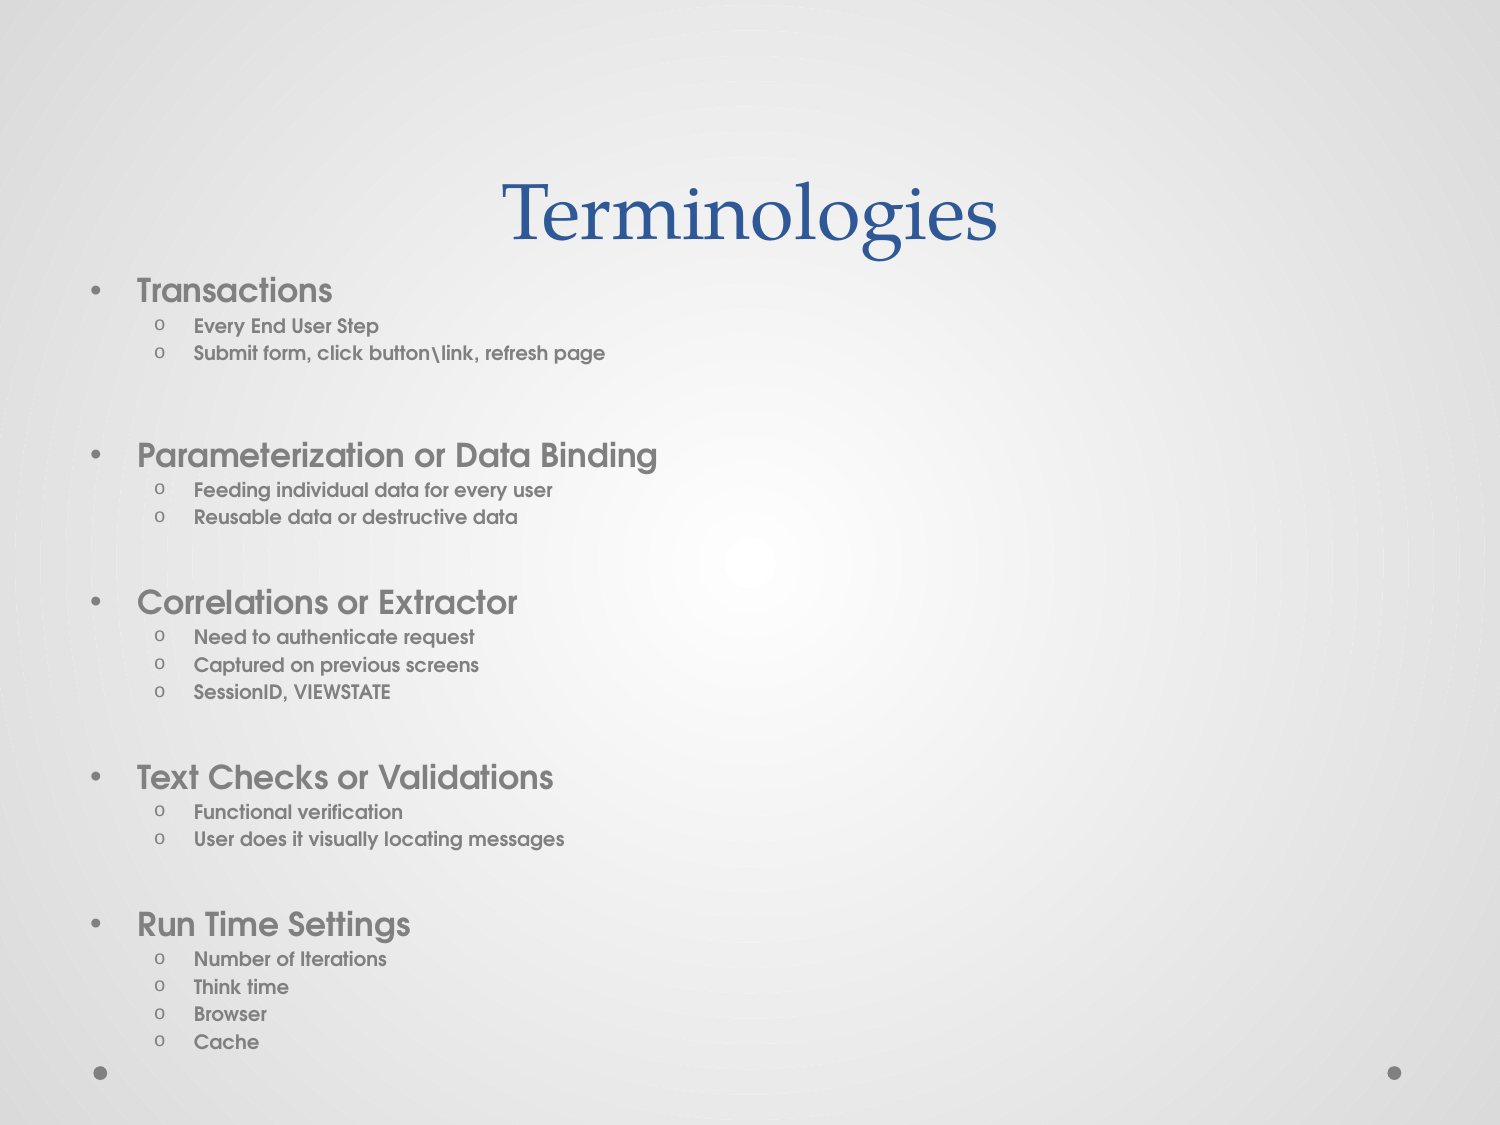

# Terminologies
Transactions
Every End User Step
Submit form, click button\link, refresh page

Parameterization or Data Binding
Feeding individual data for every user
Reusable data or destructive data

Correlations or Extractor
Need to authenticate request
Captured on previous screens
SessionID, VIEWSTATE

Text Checks or Validations
Functional verification
User does it visually locating messages

Run Time Settings
Number of Iterations
Think time
Browser
Cache